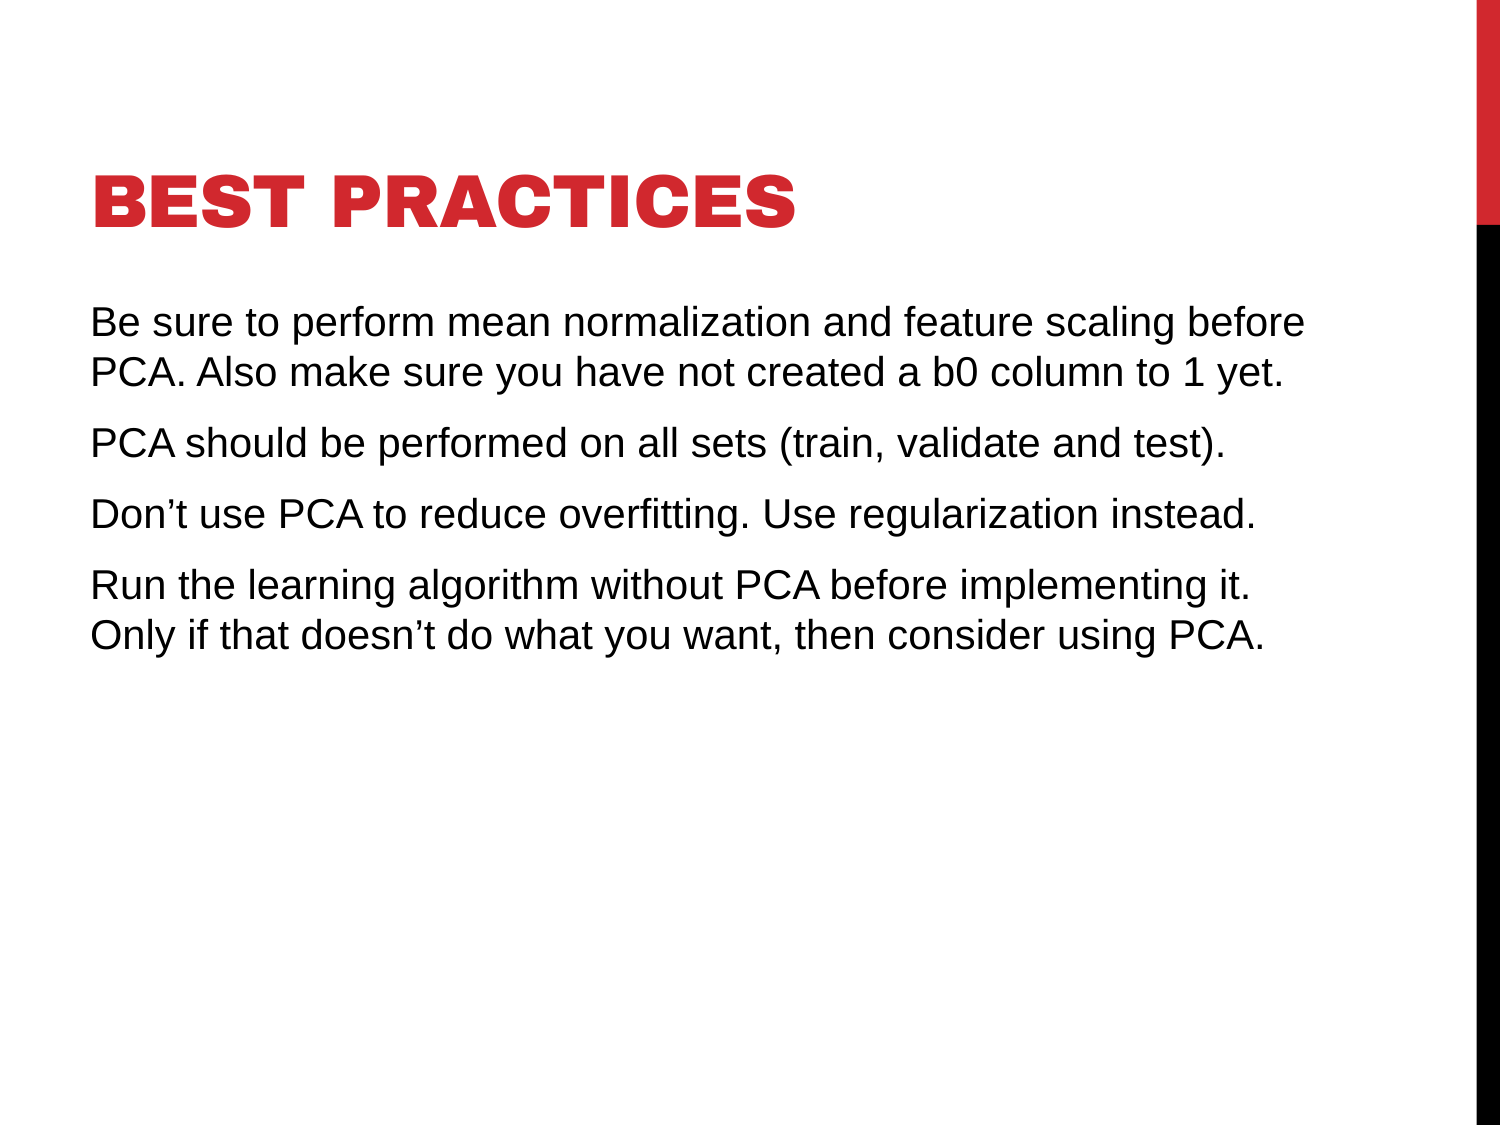

# Best Practices
Be sure to perform mean normalization and feature scaling before PCA. Also make sure you have not created a b0 column to 1 yet.
PCA should be performed on all sets (train, validate and test).
Don’t use PCA to reduce overfitting. Use regularization instead.
Run the learning algorithm without PCA before implementing it. Only if that doesn’t do what you want, then consider using PCA.